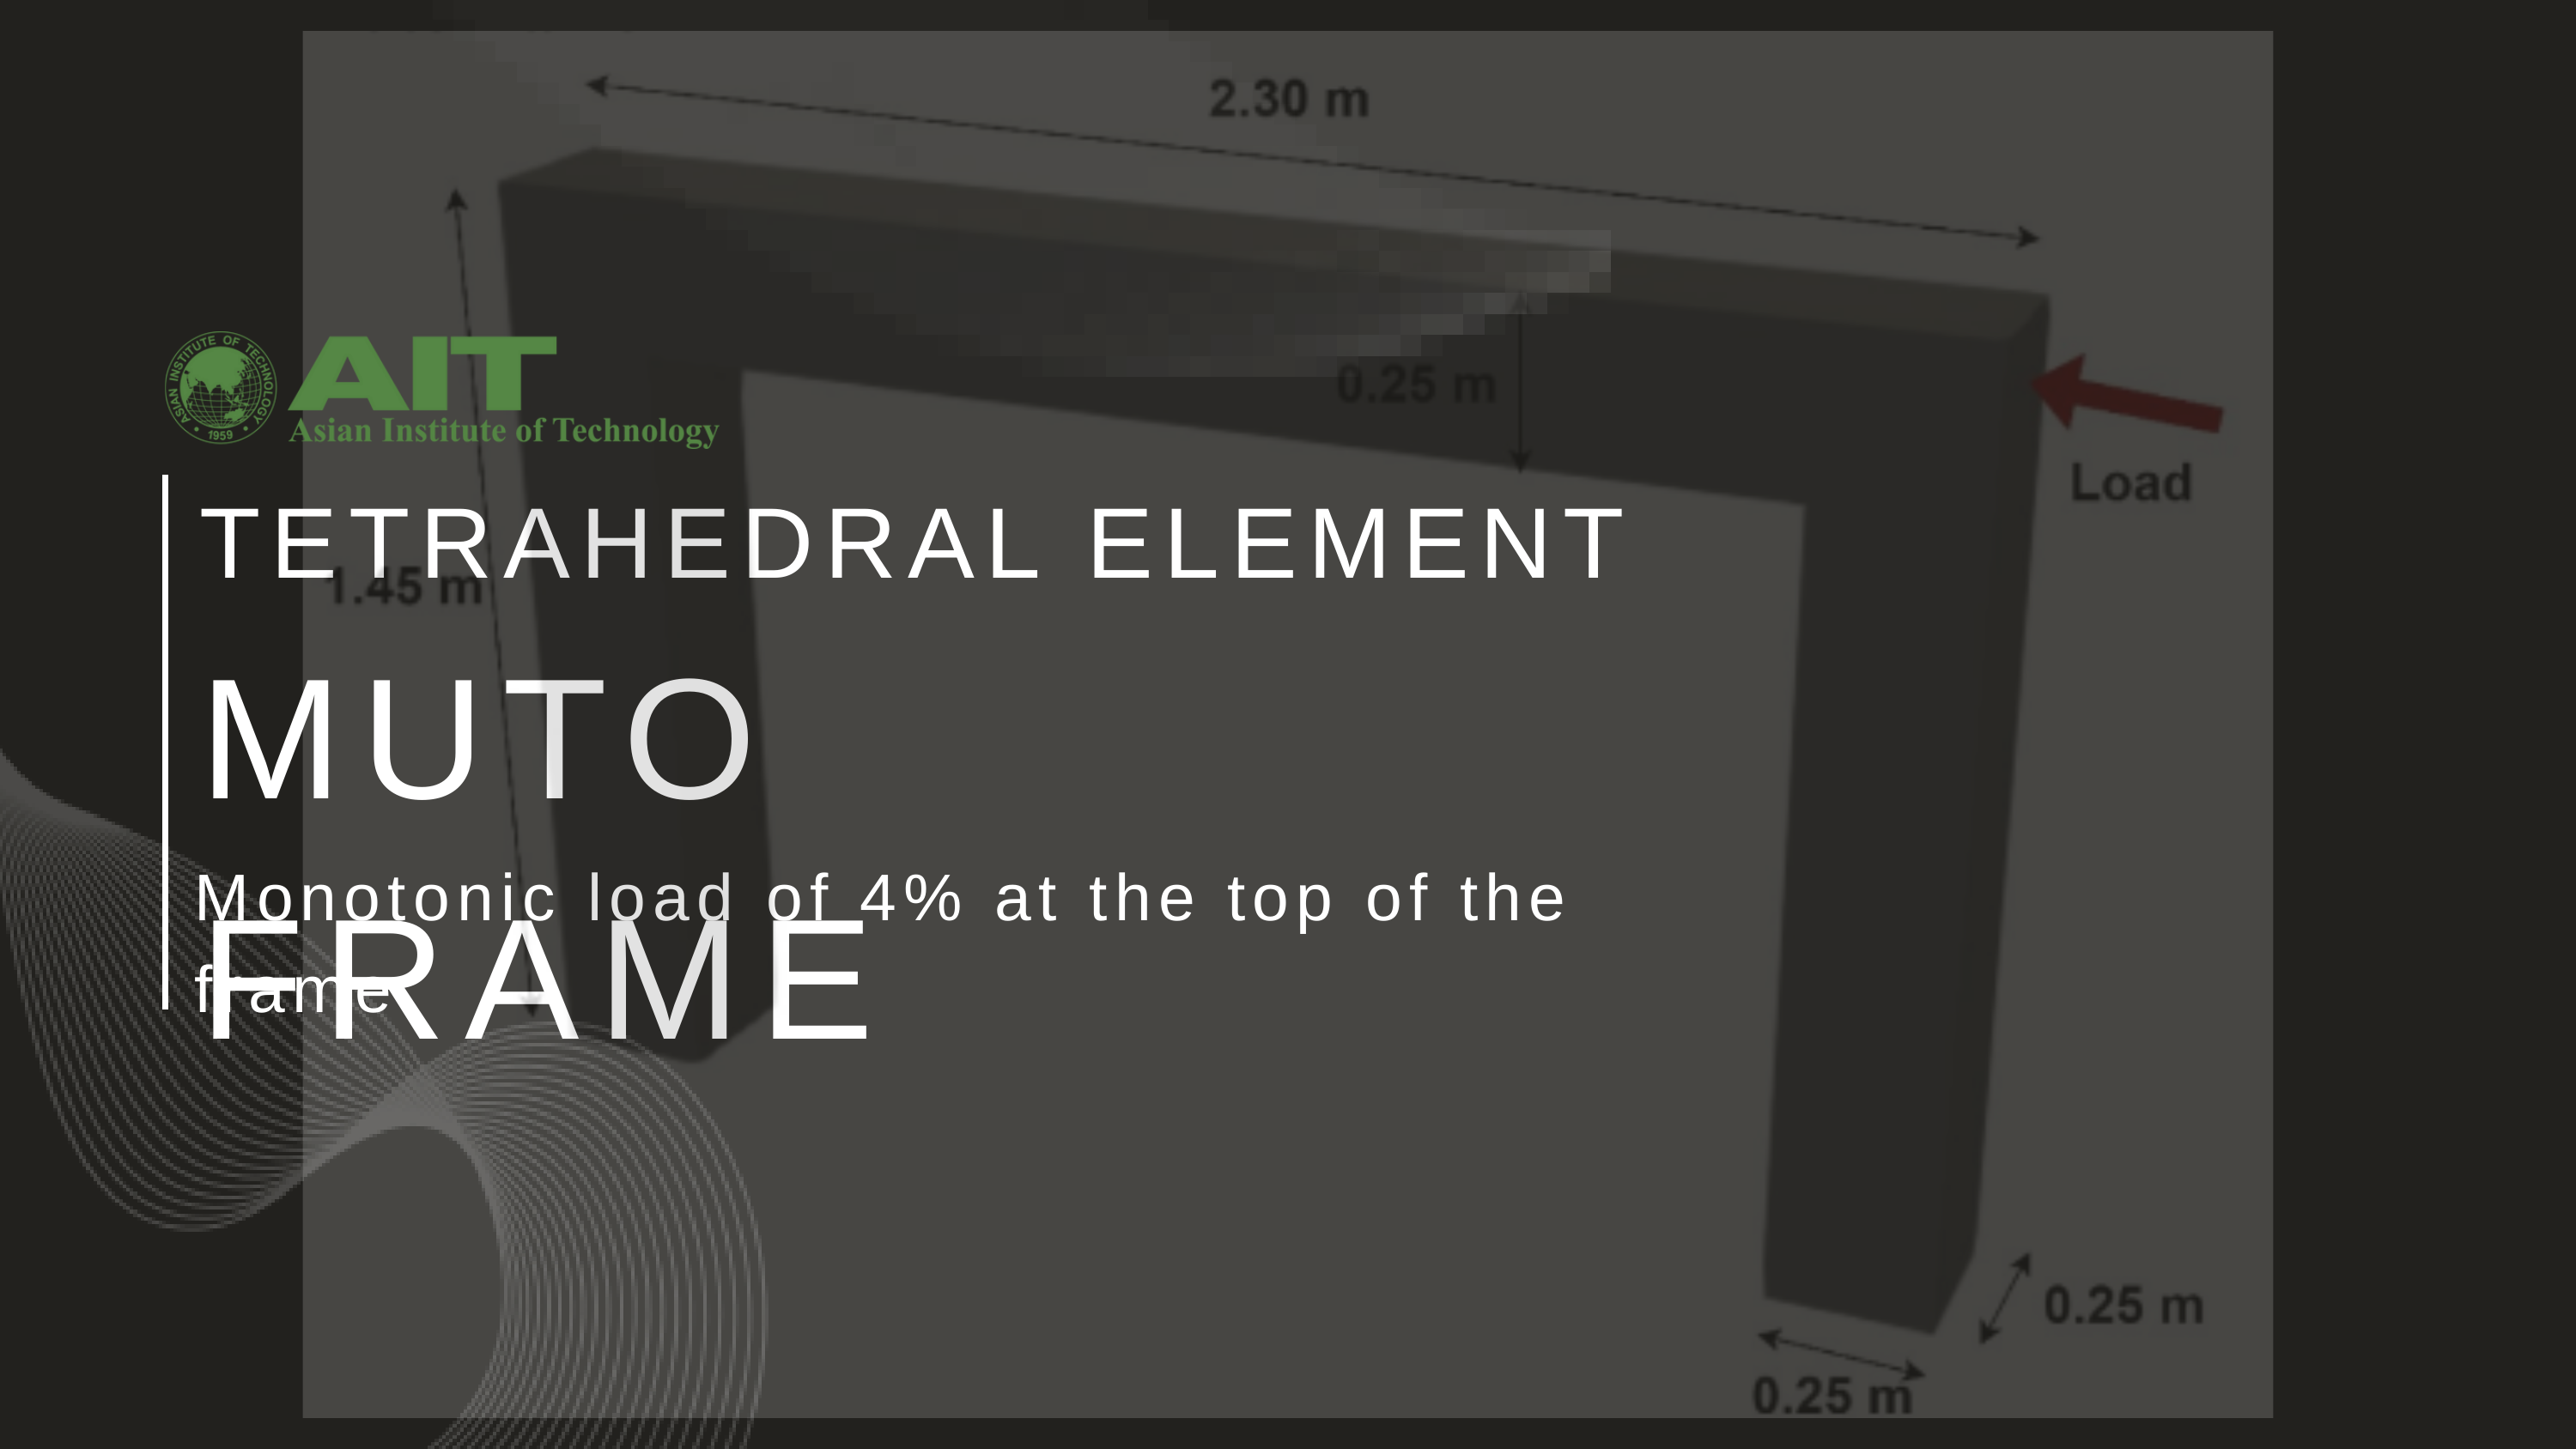

TETRAHEDRAL ELEMENT

MUTO FRAME
Monotonic load of 4% at the top of the frame